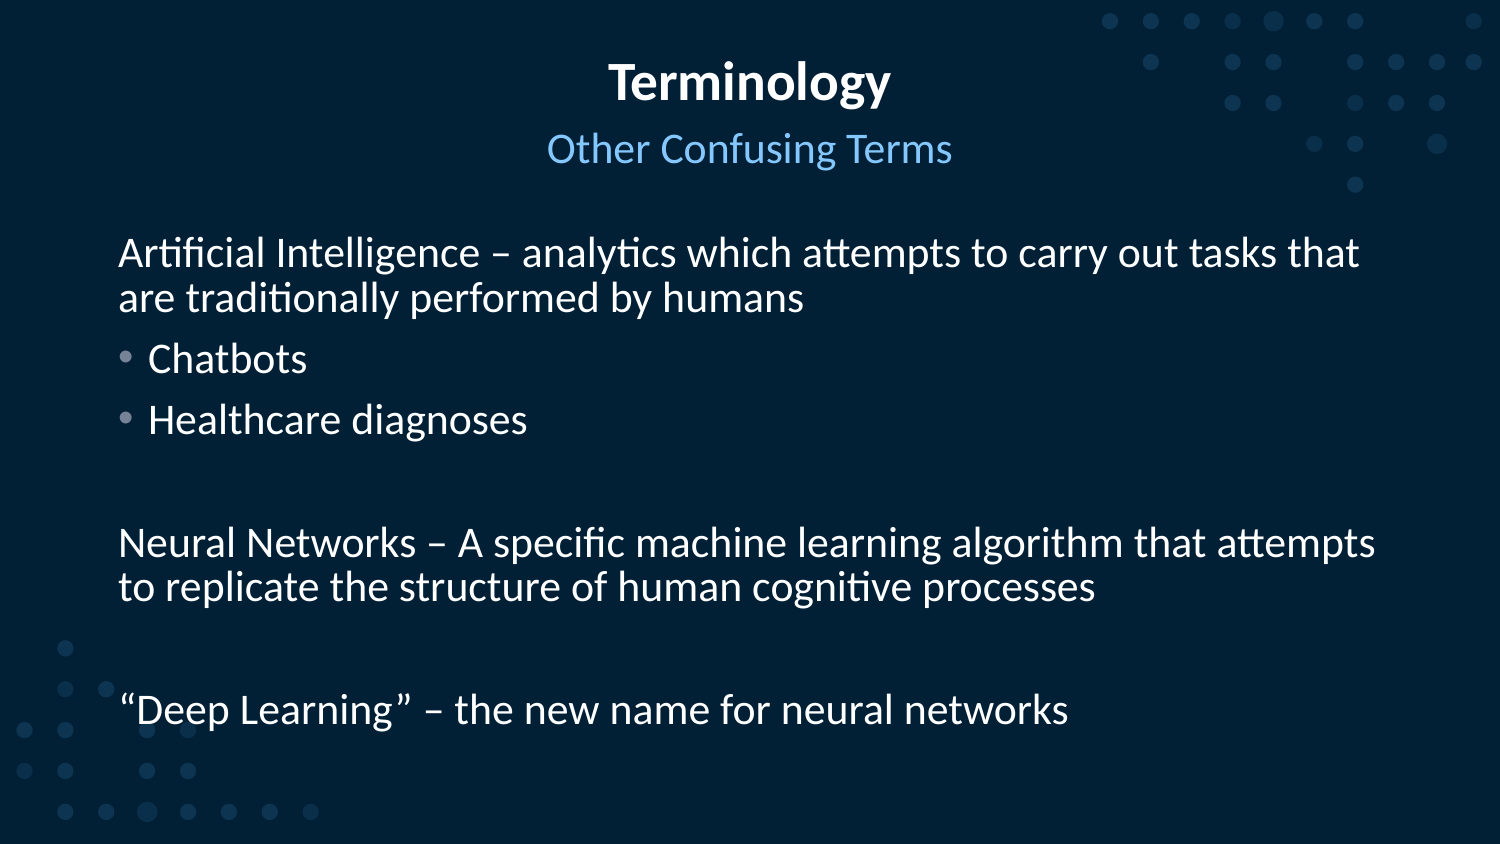

# Terminology
Other Confusing Terms
Artificial Intelligence – analytics which attempts to carry out tasks that are traditionally performed by humans
Chatbots
Healthcare diagnoses

Neural Networks – A specific machine learning algorithm that attempts to replicate the structure of human cognitive processes

“Deep Learning” – the new name for neural networks